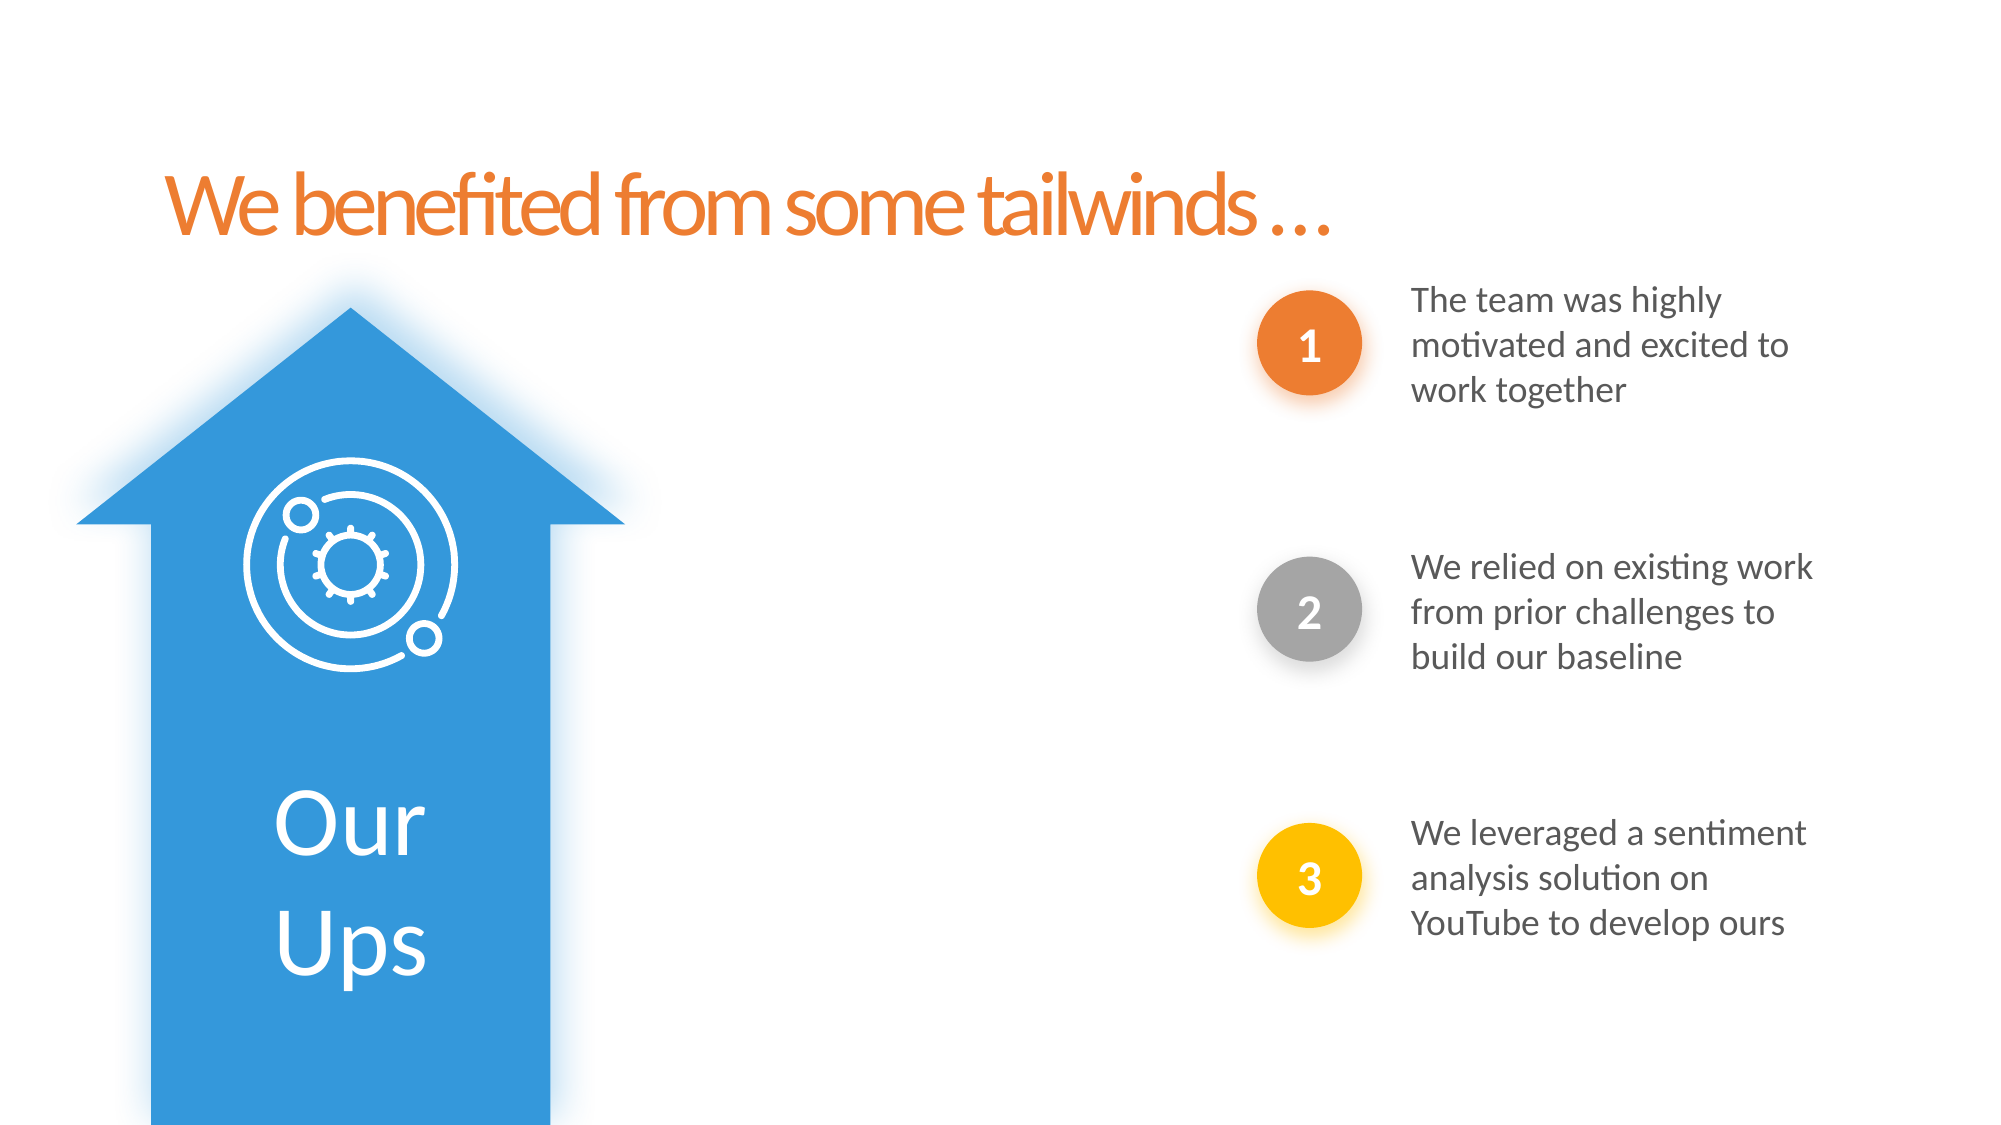

We benefited from some tailwinds …
The team was highly motivated and excited to work together
1

We relied on existing work from prior challenges to build our baseline
2
Our Ups
We leveraged a sentiment analysis solution on YouTube to develop ours
3